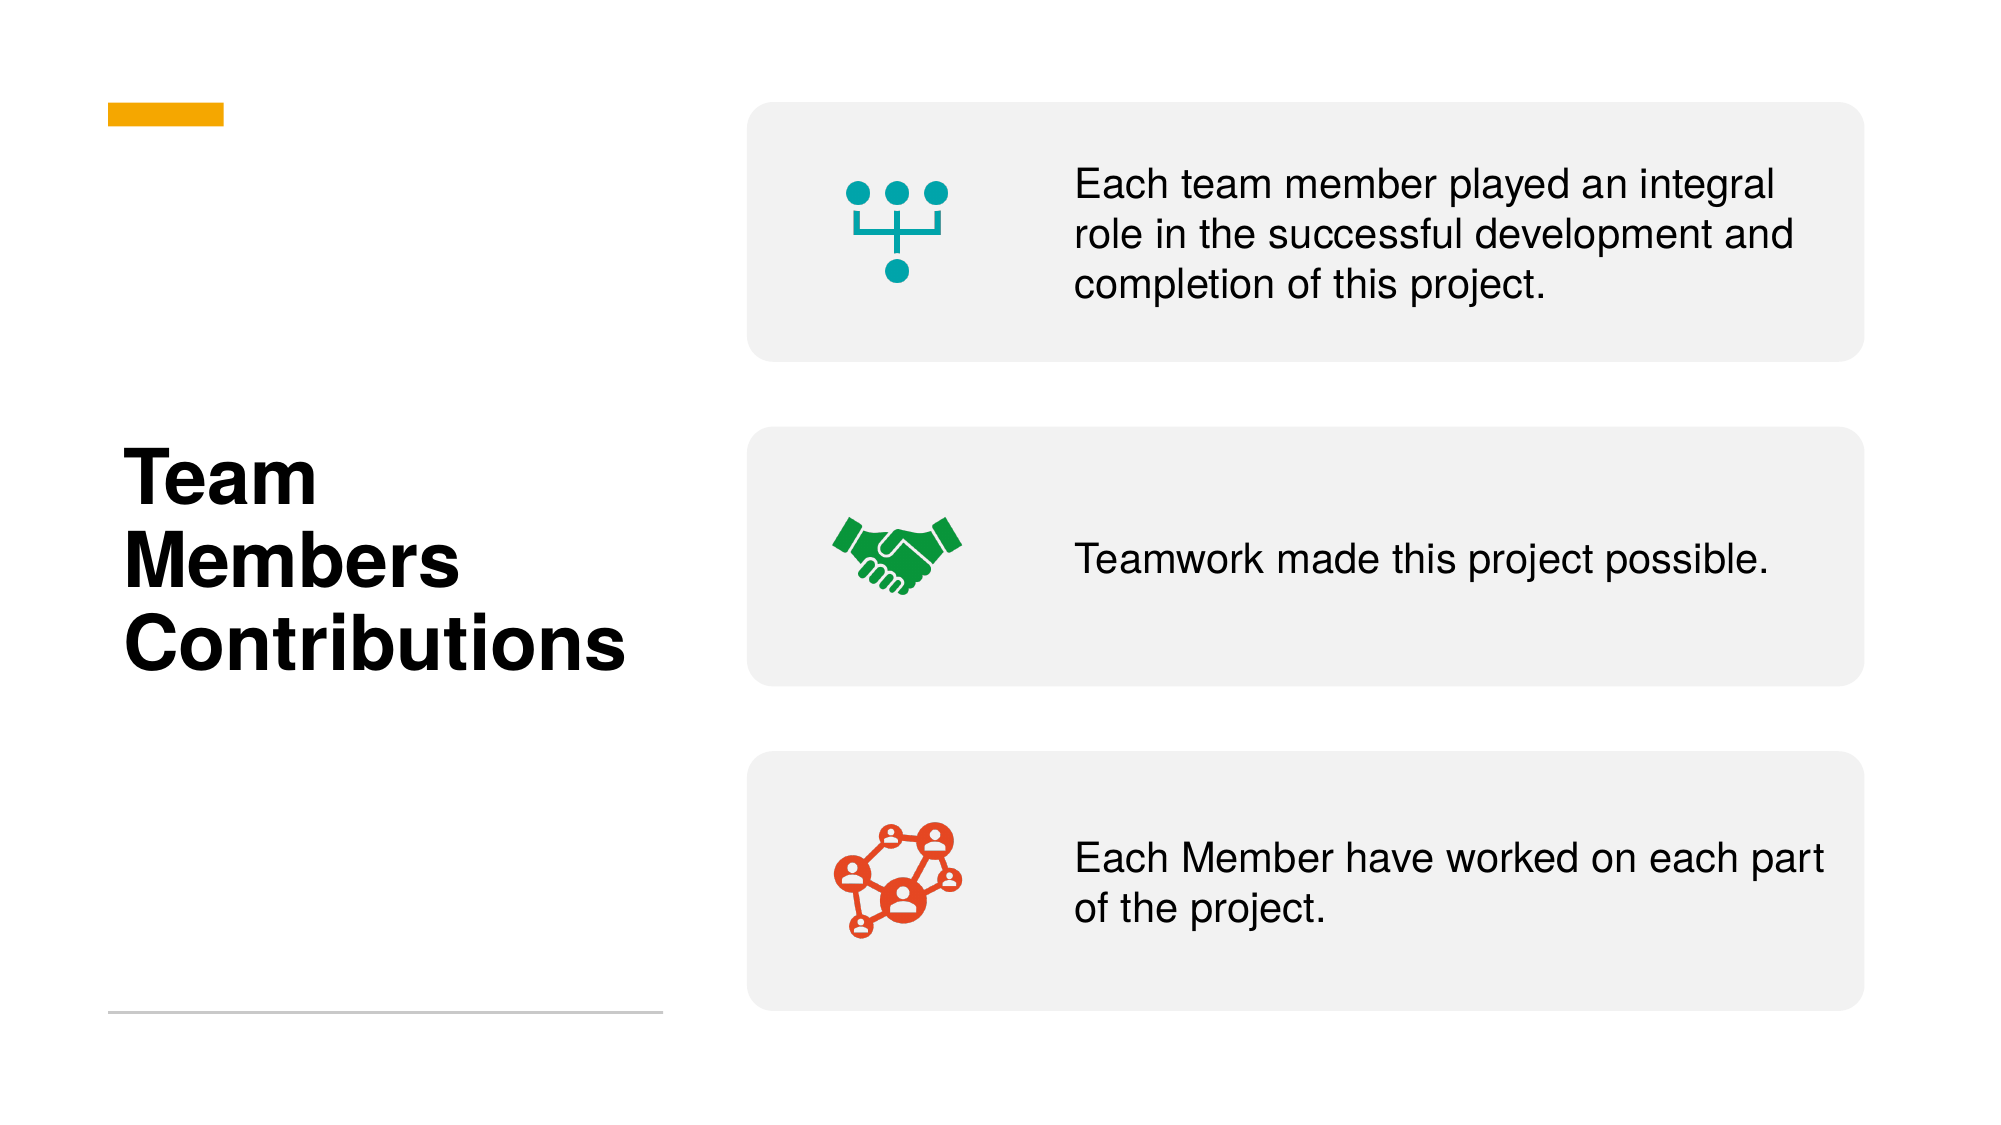

Each team member played an integral role in the successful development and completion of this project.
Teamwork made this project possible.
Each Member have worked on each part of the project.
# Team Members Contributions